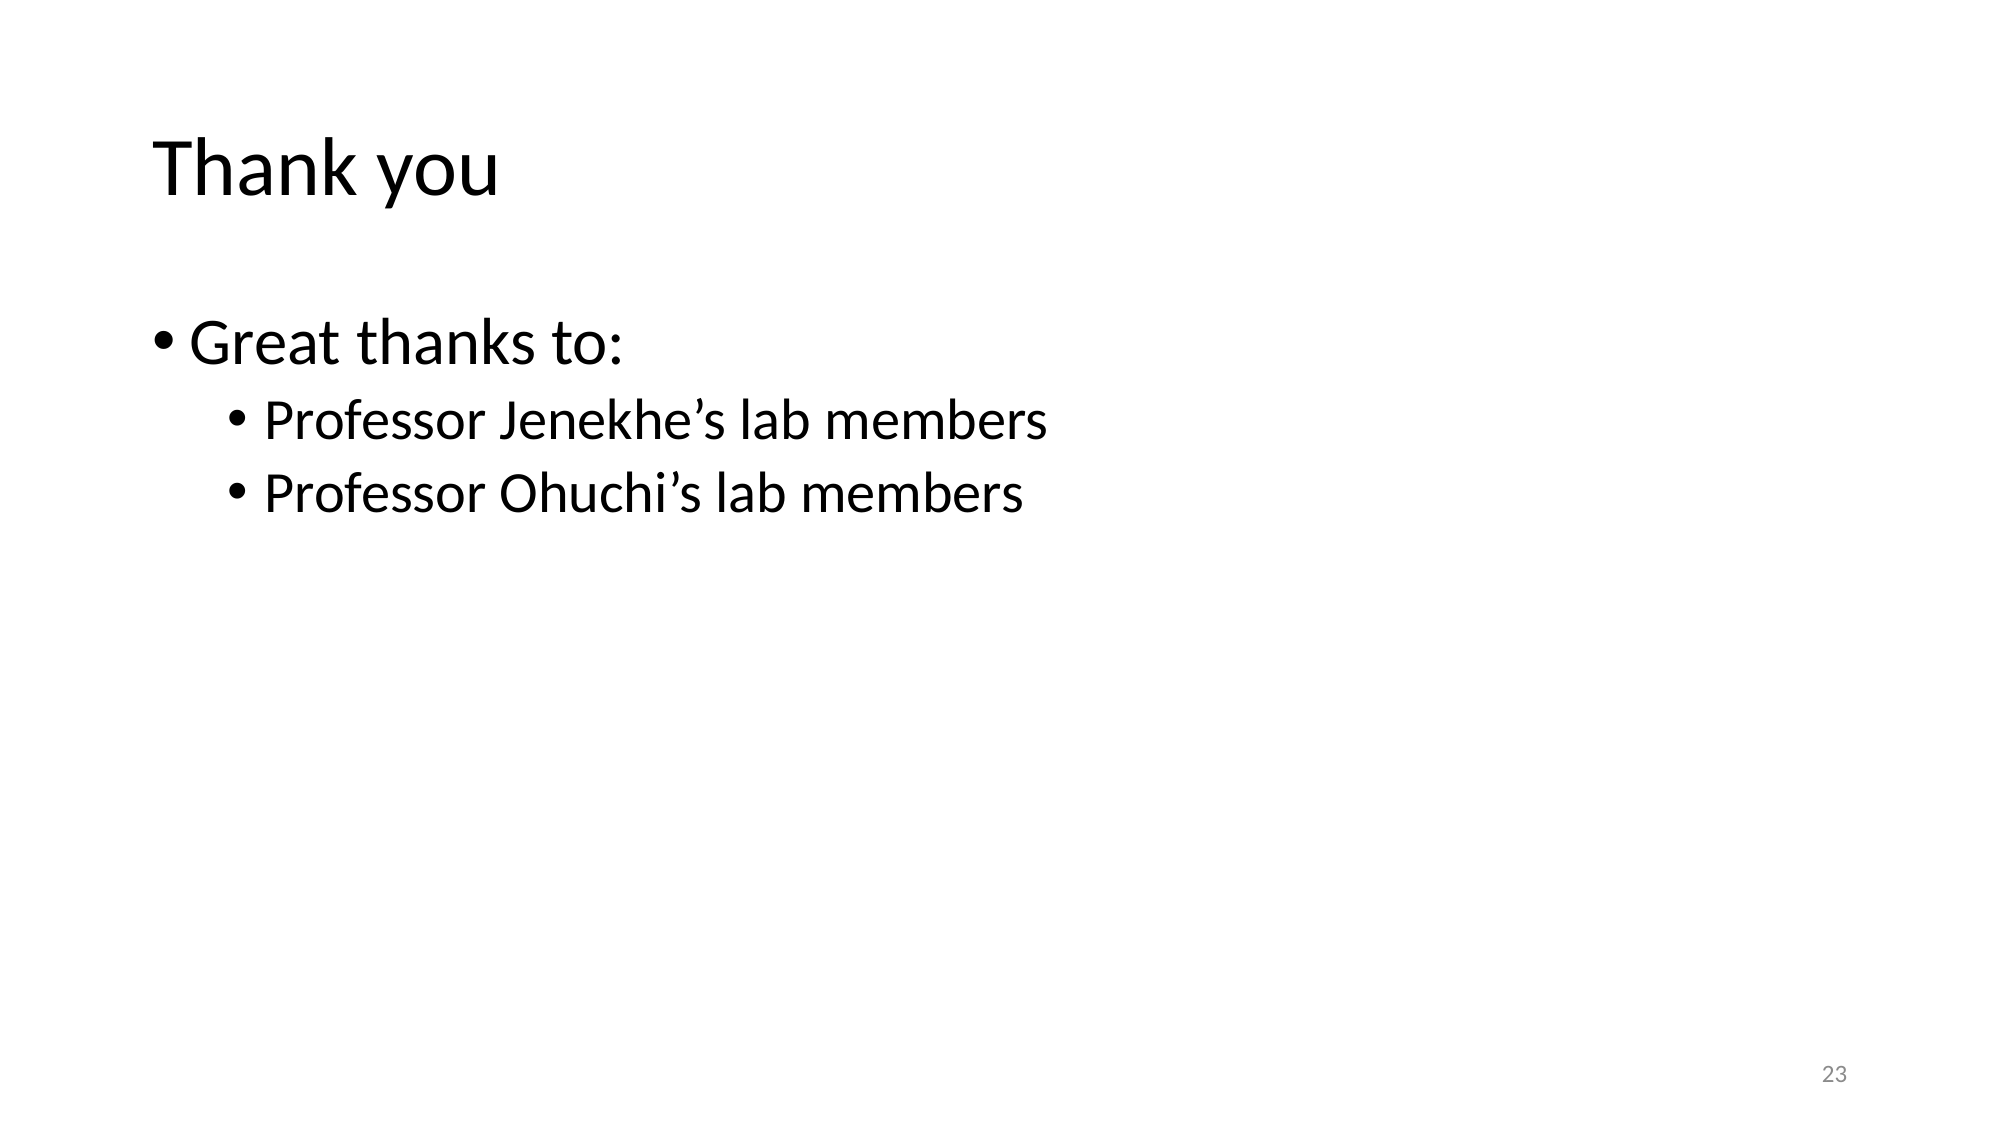

# Thank you
Great thanks to:
Professor Jenekhe’s lab members
Professor Ohuchi’s lab members

23